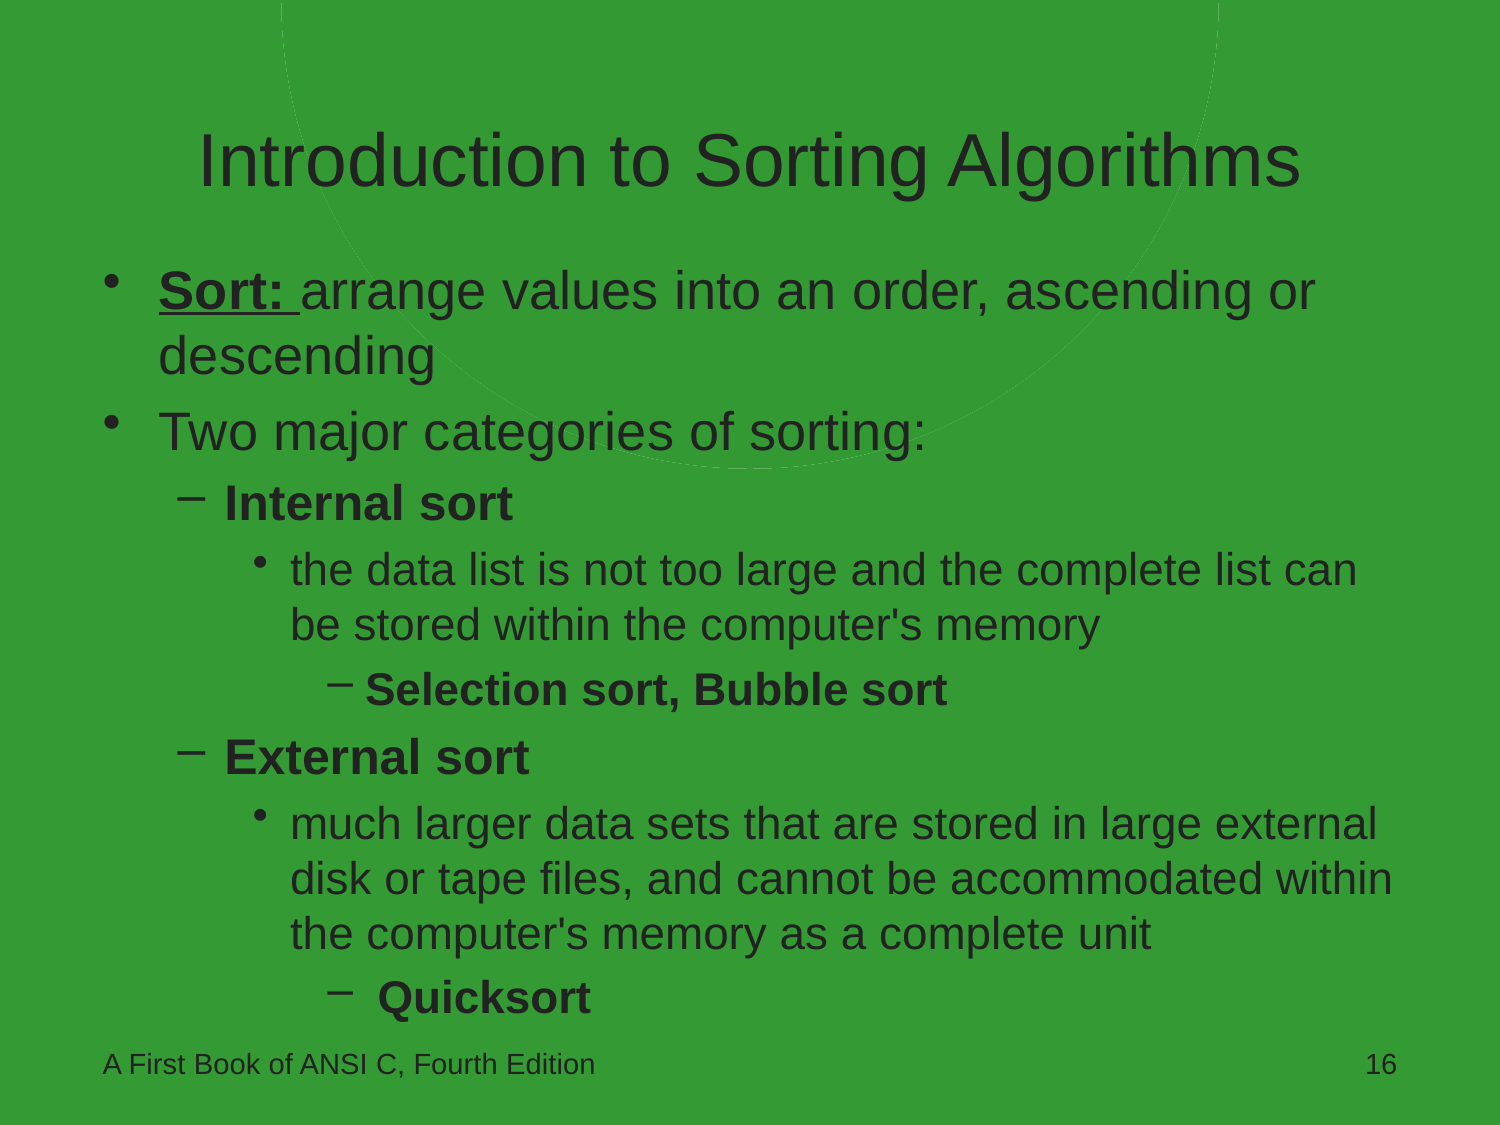

# Introduction to Sorting Algorithms
Sort: arrange values into an order, ascending or descending
Two major categories of sorting:
Internal sort
the data list is not too large and the complete list can be stored within the computer's memory
Selection sort, Bubble sort
External sort
much larger data sets that are stored in large external disk or tape files, and cannot be accommodated within the computer's memory as a complete unit
 Quicksort
A First Book of ANSI C, Fourth Edition
16